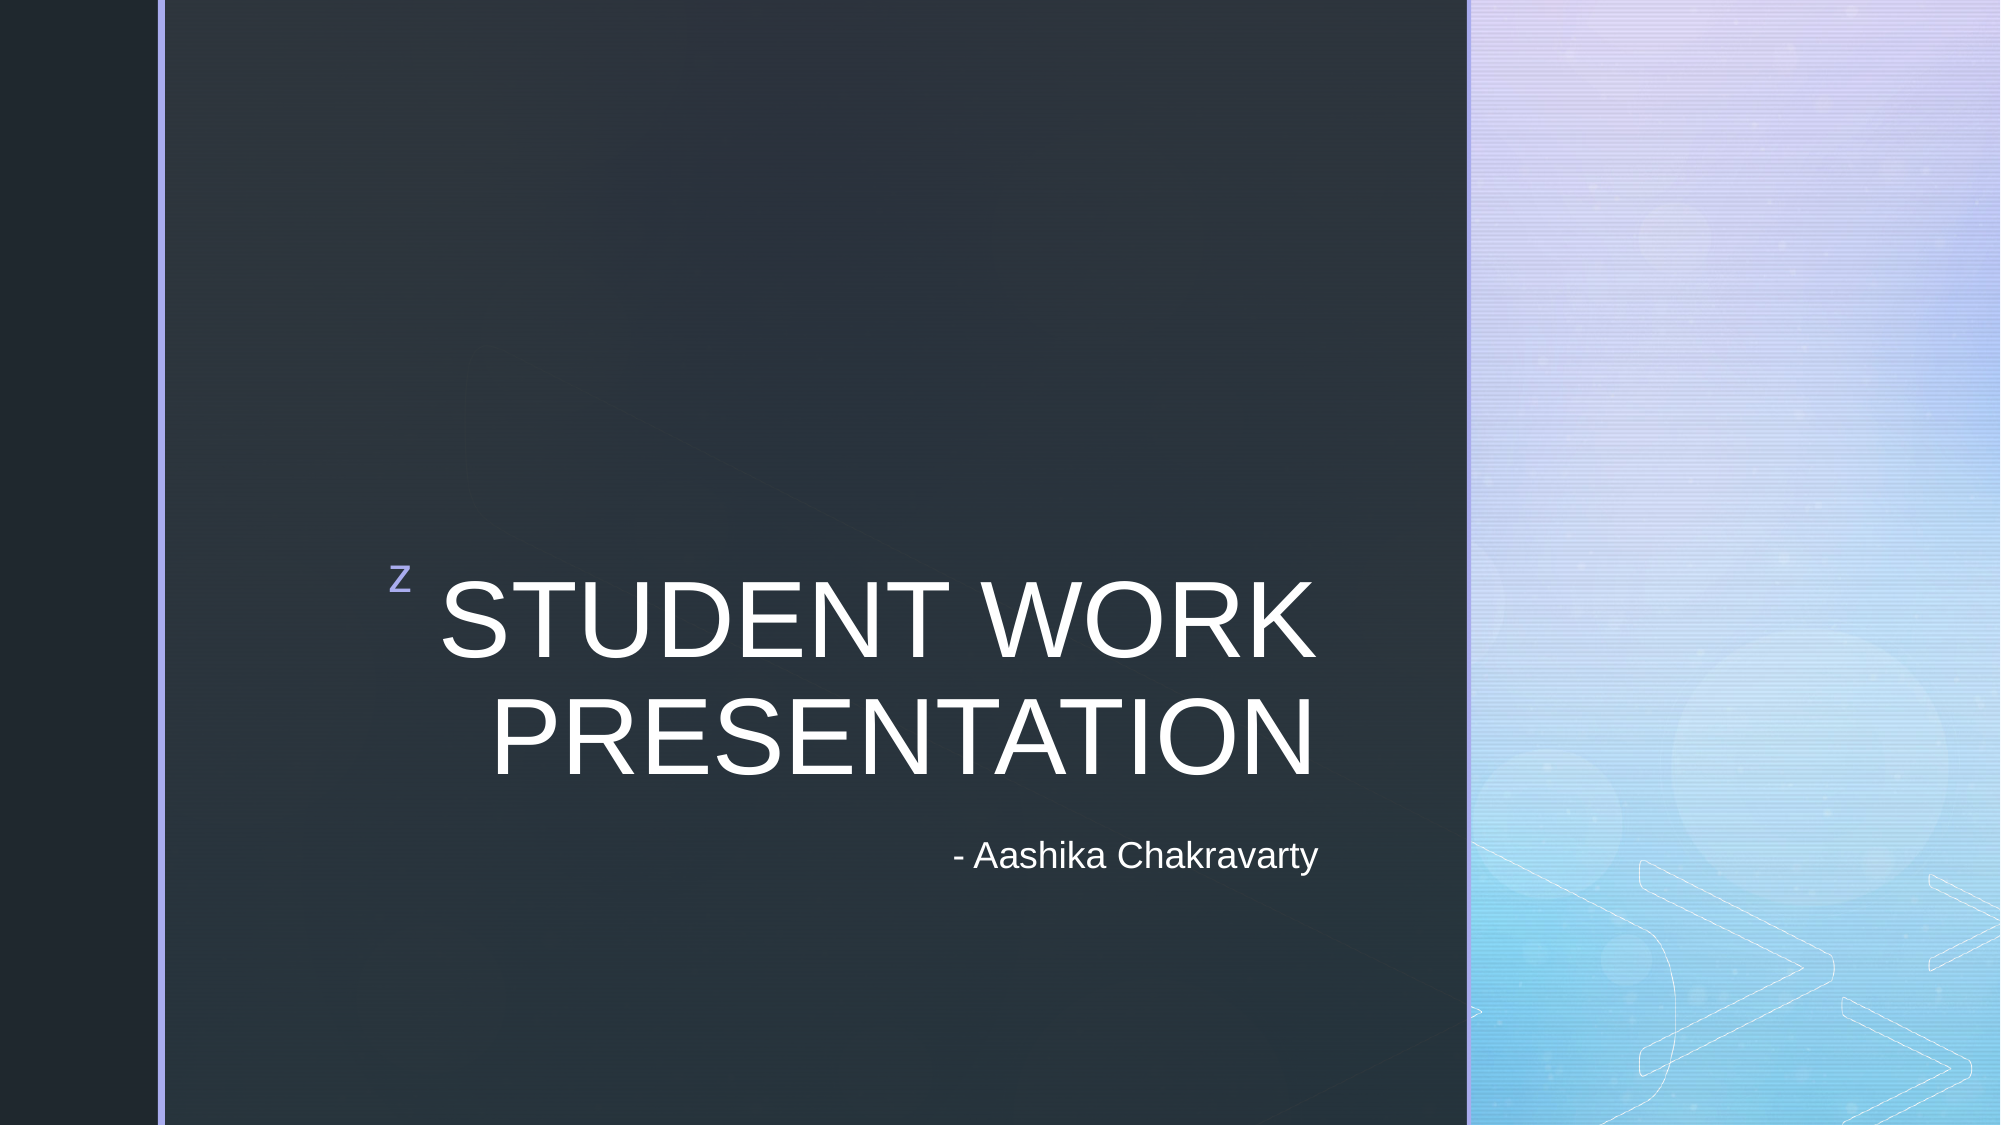

# STUDENT WORK PRESENTATION
- Aashika Chakravarty